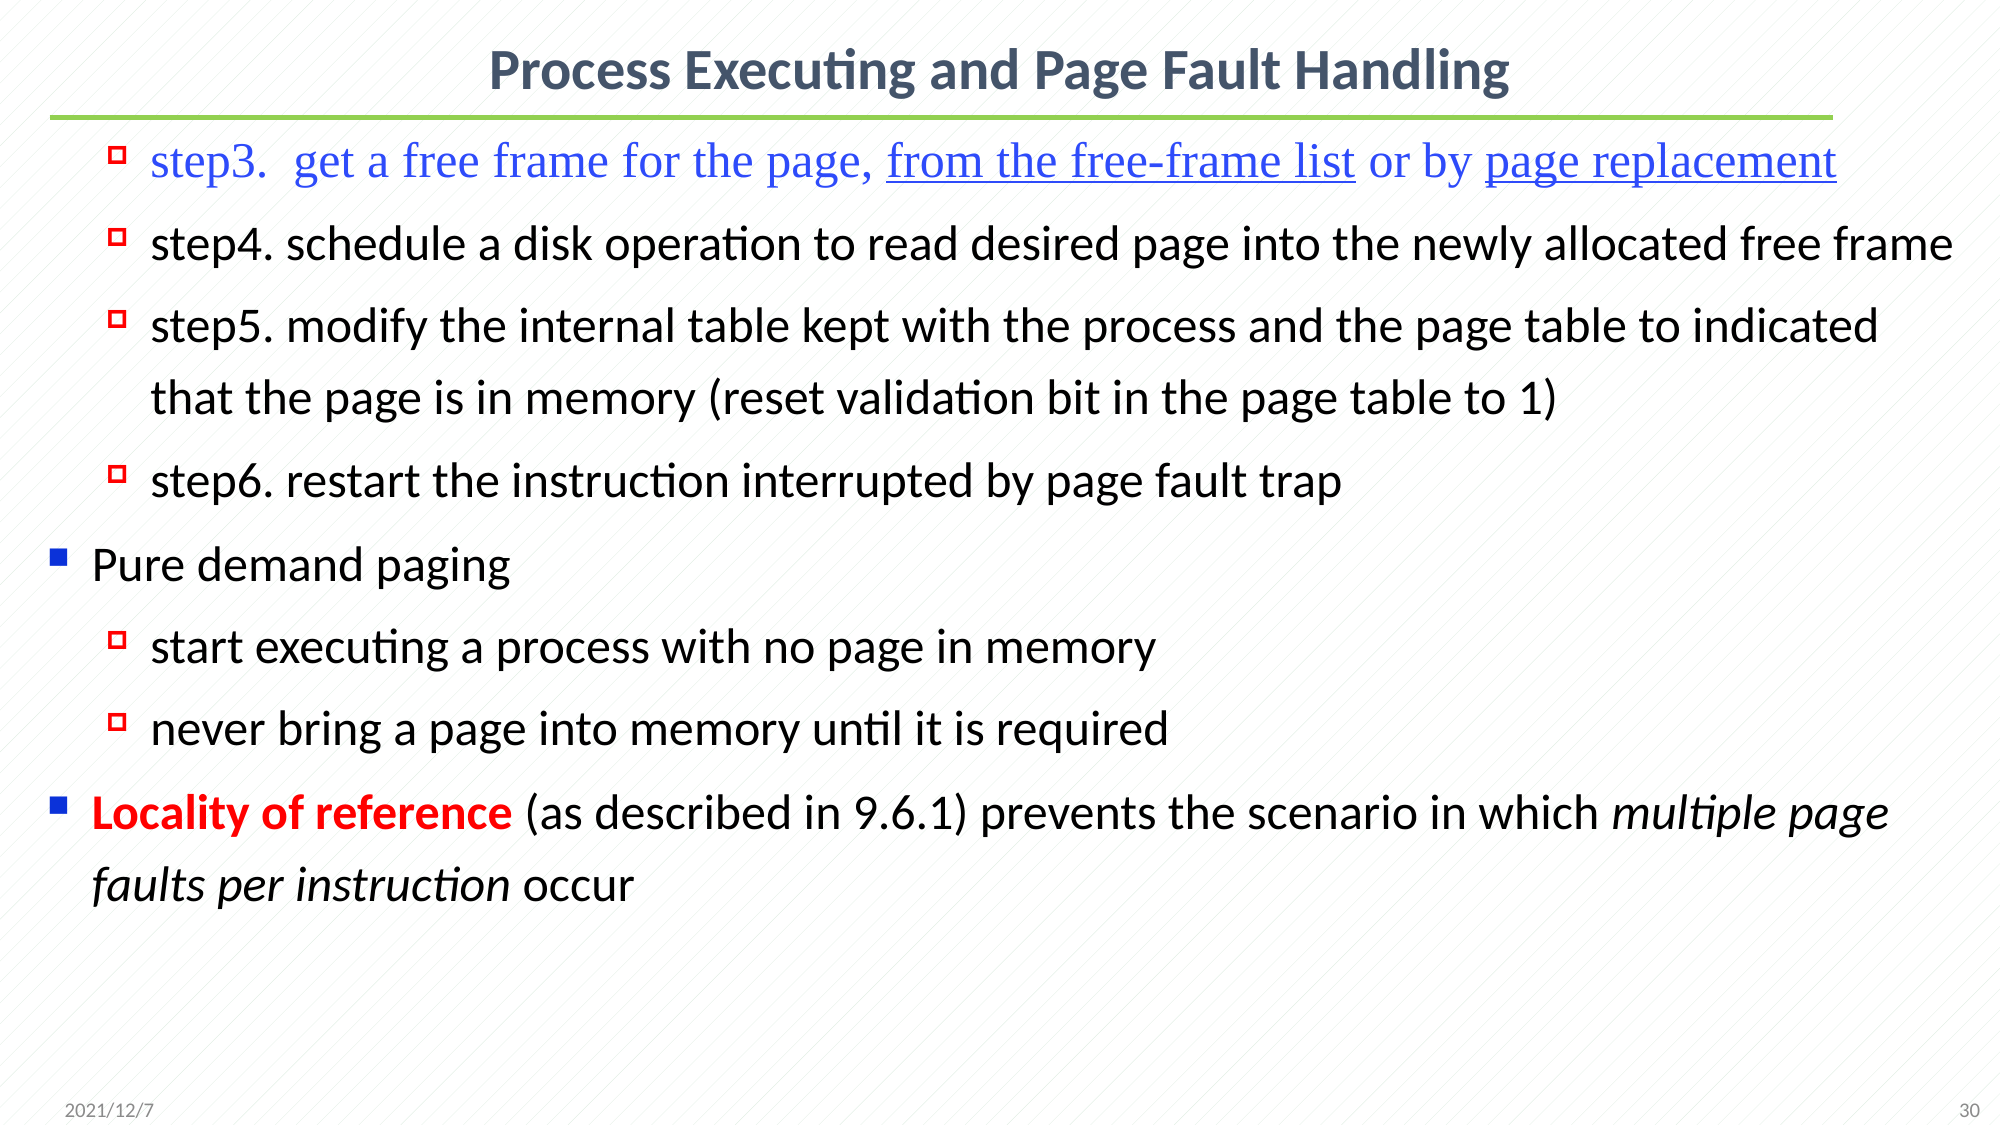

# Process Executing and Page Fault Handling
step3.  get a free frame for the page, from the free-frame list or by page replacement
step4. schedule a disk operation to read desired page into the newly allocated free frame
step5. modify the internal table kept with the process and the page table to indicated that the page is in memory (reset validation bit in the page table to 1)
step6. restart the instruction interrupted by page fault trap
Pure demand paging
start executing a process with no page in memory
never bring a page into memory until it is required
Locality of reference (as described in 9.6.1) prevents the scenario in which multiple page faults per instruction occur

30
2021/12/7